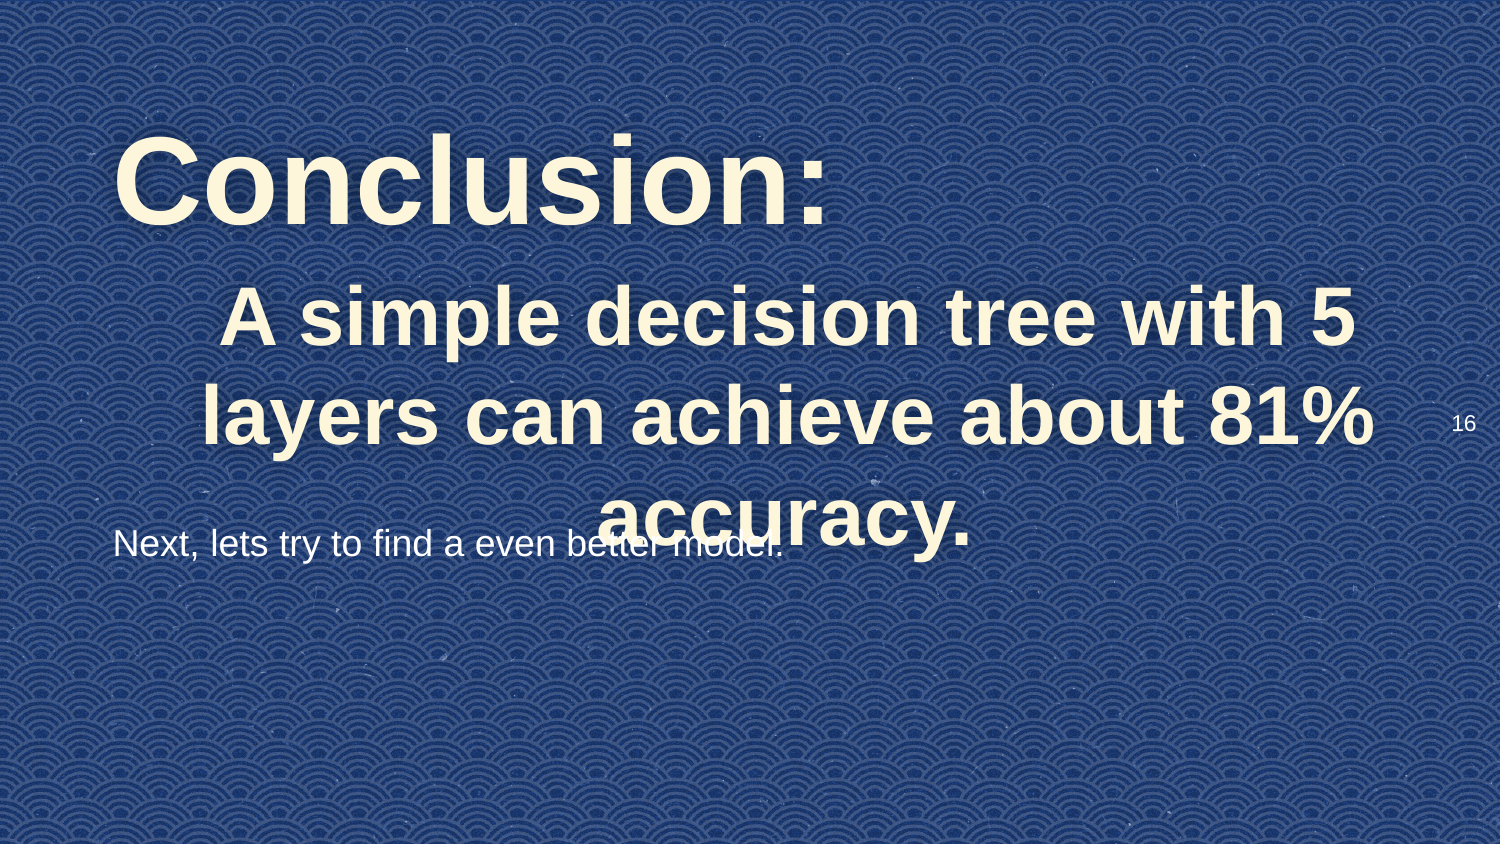

16
Conclusion:
A simple decision tree with 5 layers can achieve about 81% accuracy..
Next, lets try to find a even better model.